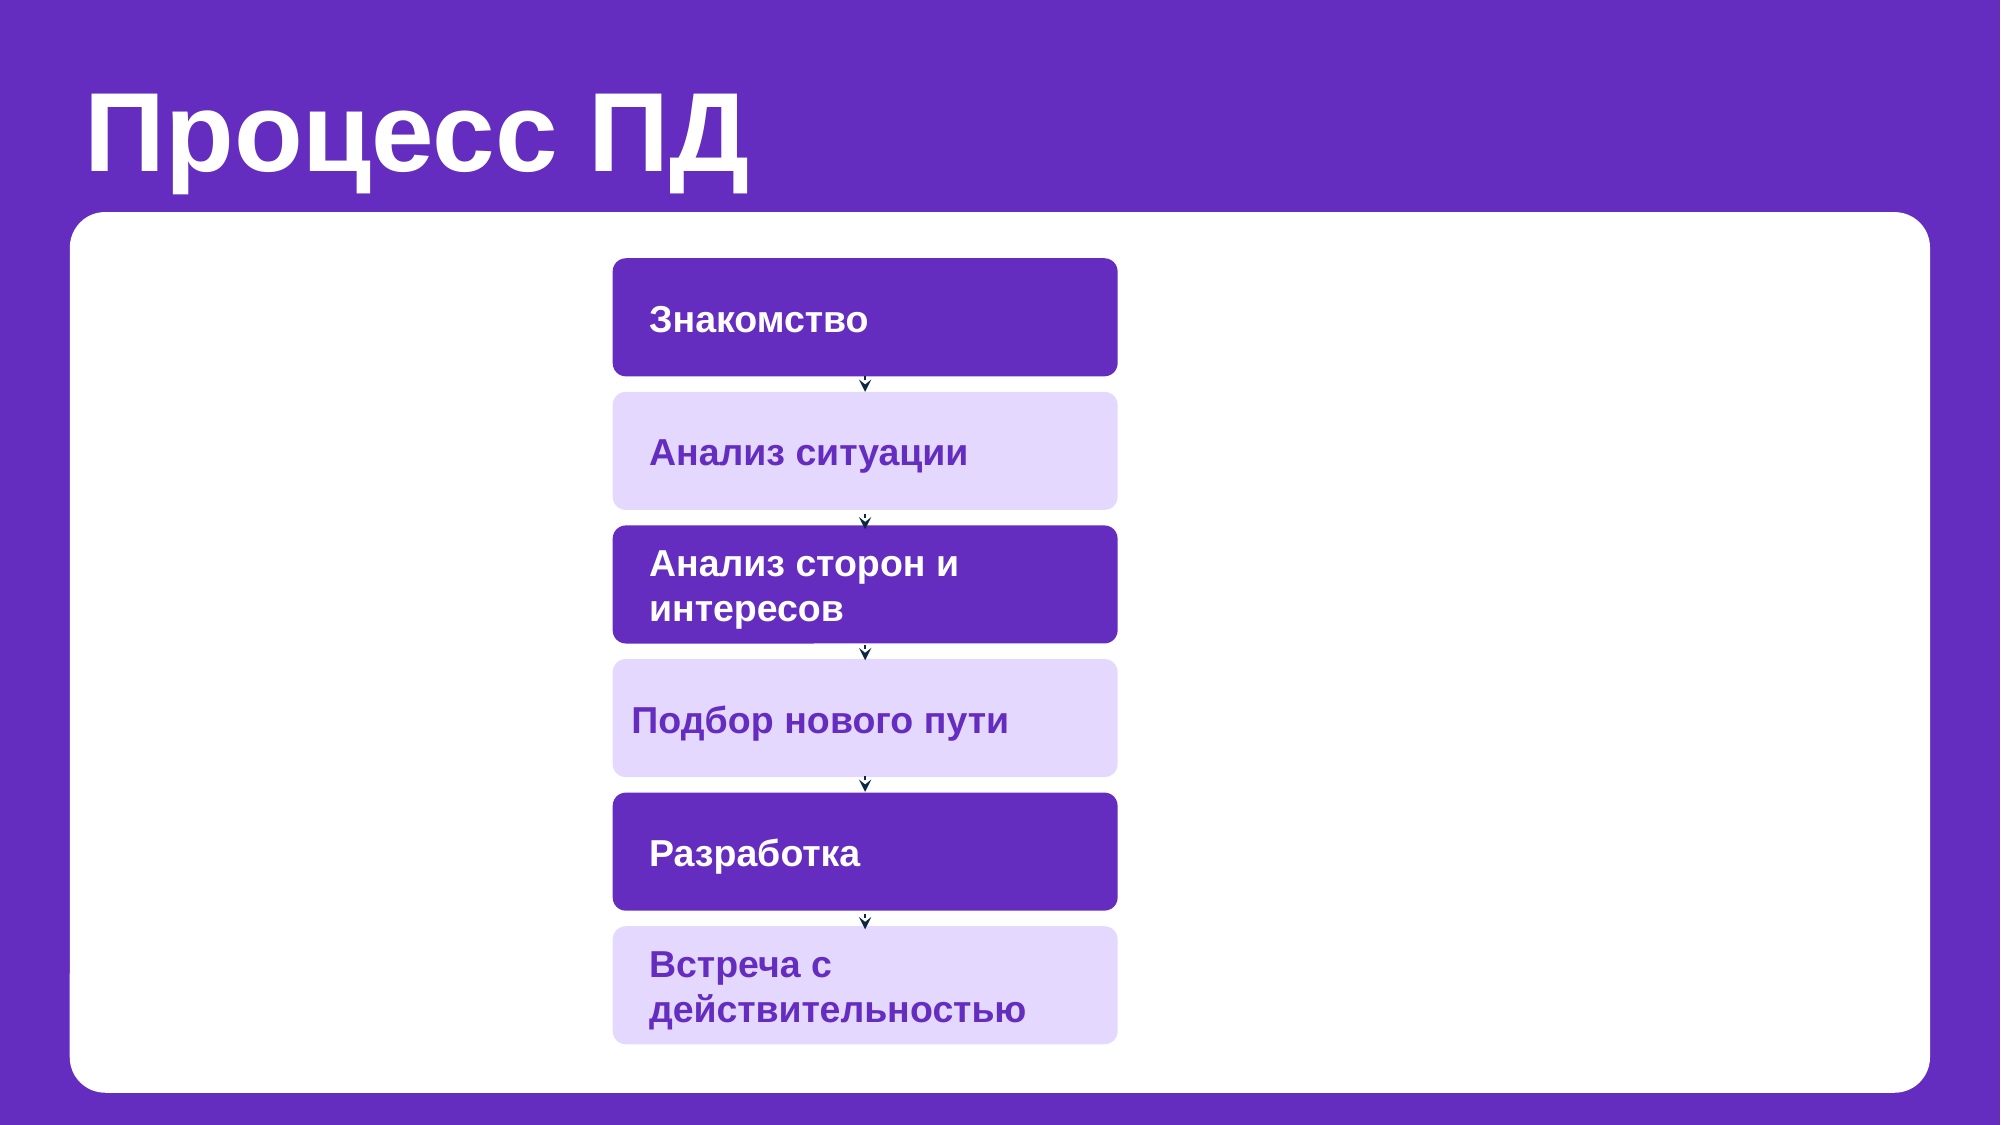

Процесс ПД

Знакомство
Анализ ситуации
Анализ сторон и интересов
Подбор нового пути
Разработка
Встреча с действительностью